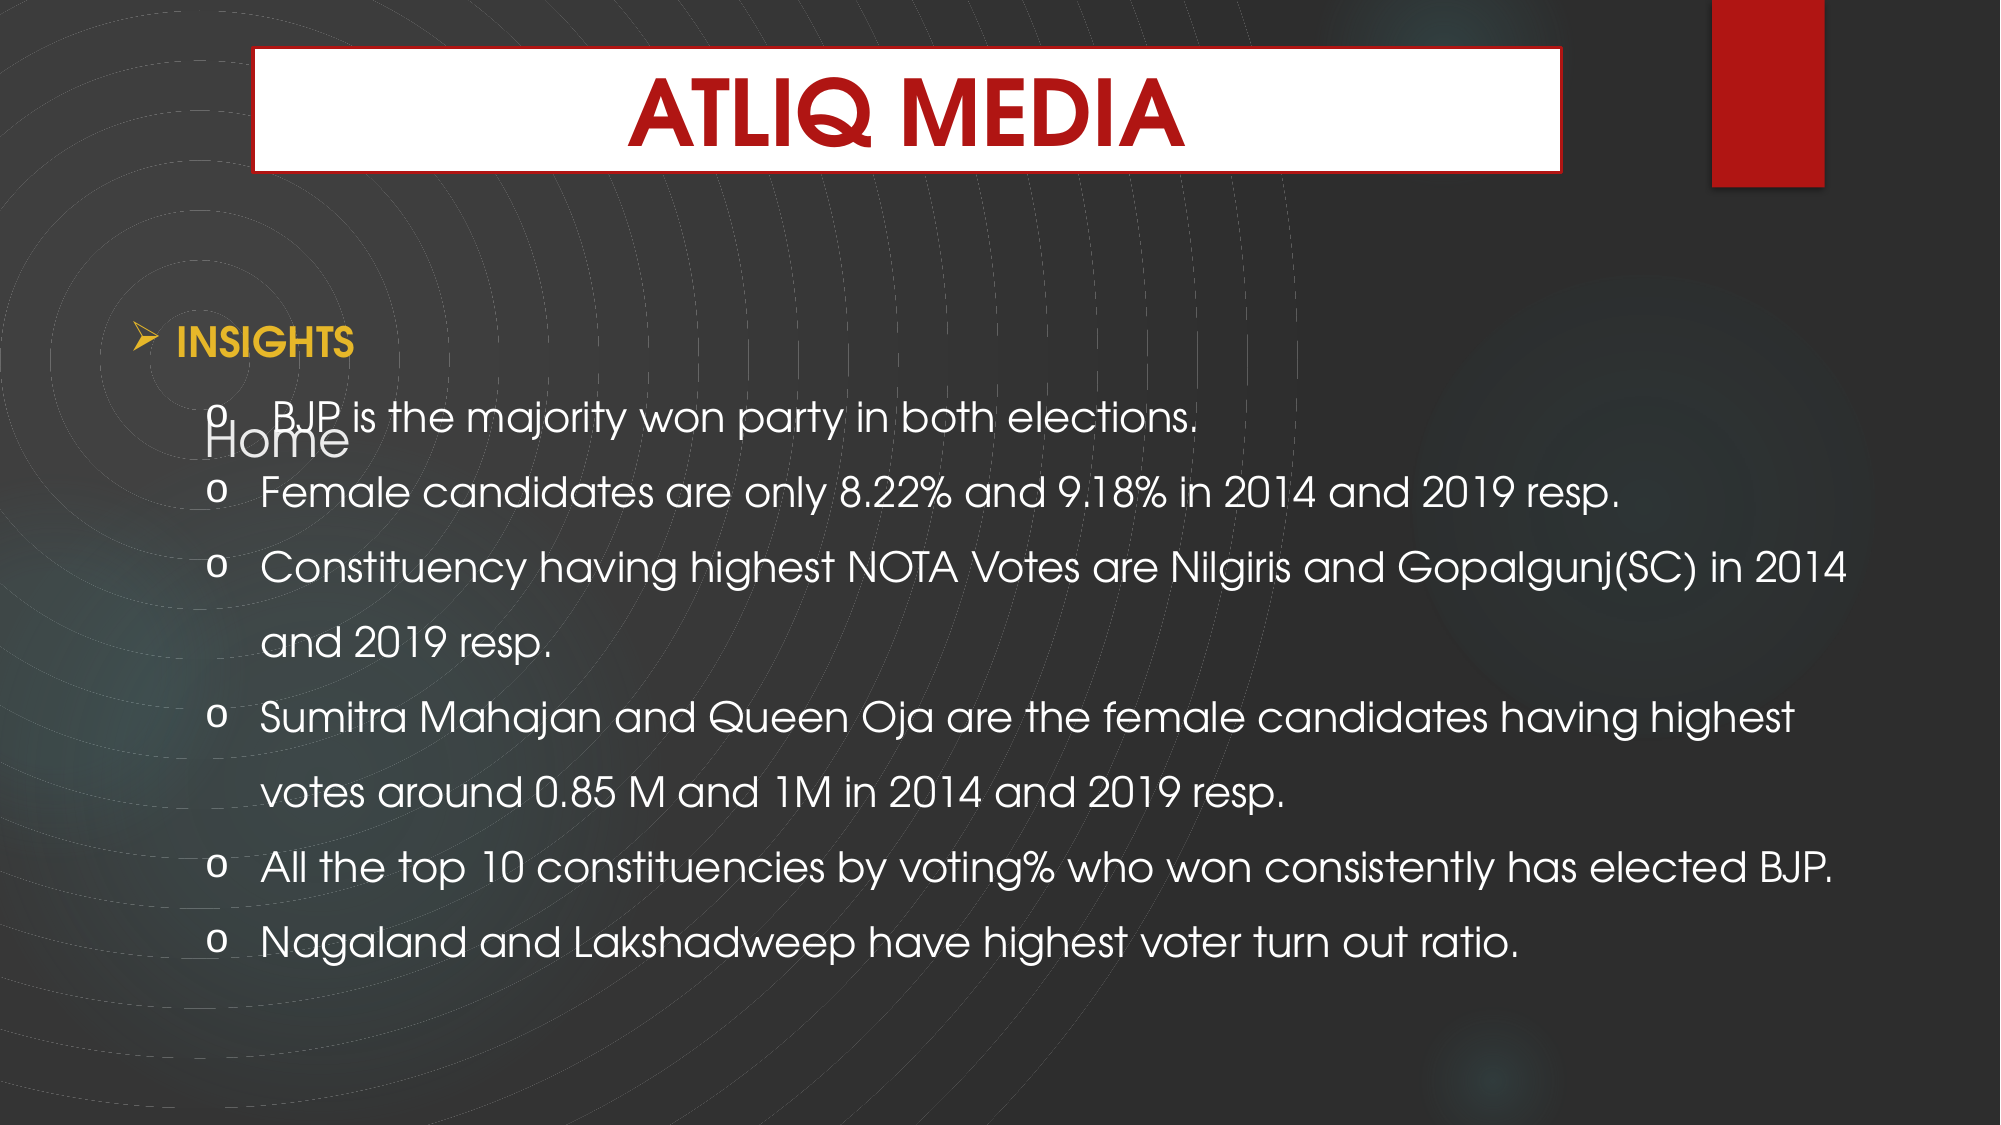

ATLIQ MEDIA
# Home
INSIGHTS
 BJP is the majority won party in both elections.
Female candidates are only 8.22% and 9.18% in 2014 and 2019 resp.
Constituency having highest NOTA Votes are Nilgiris and Gopalgunj(SC) in 2014 and 2019 resp.
Sumitra Mahajan and Queen Oja are the female candidates having highest votes around 0.85 M and 1M in 2014 and 2019 resp.
All the top 10 constituencies by voting% who won consistently has elected BJP.
Nagaland and Lakshadweep have highest voter turn out ratio.